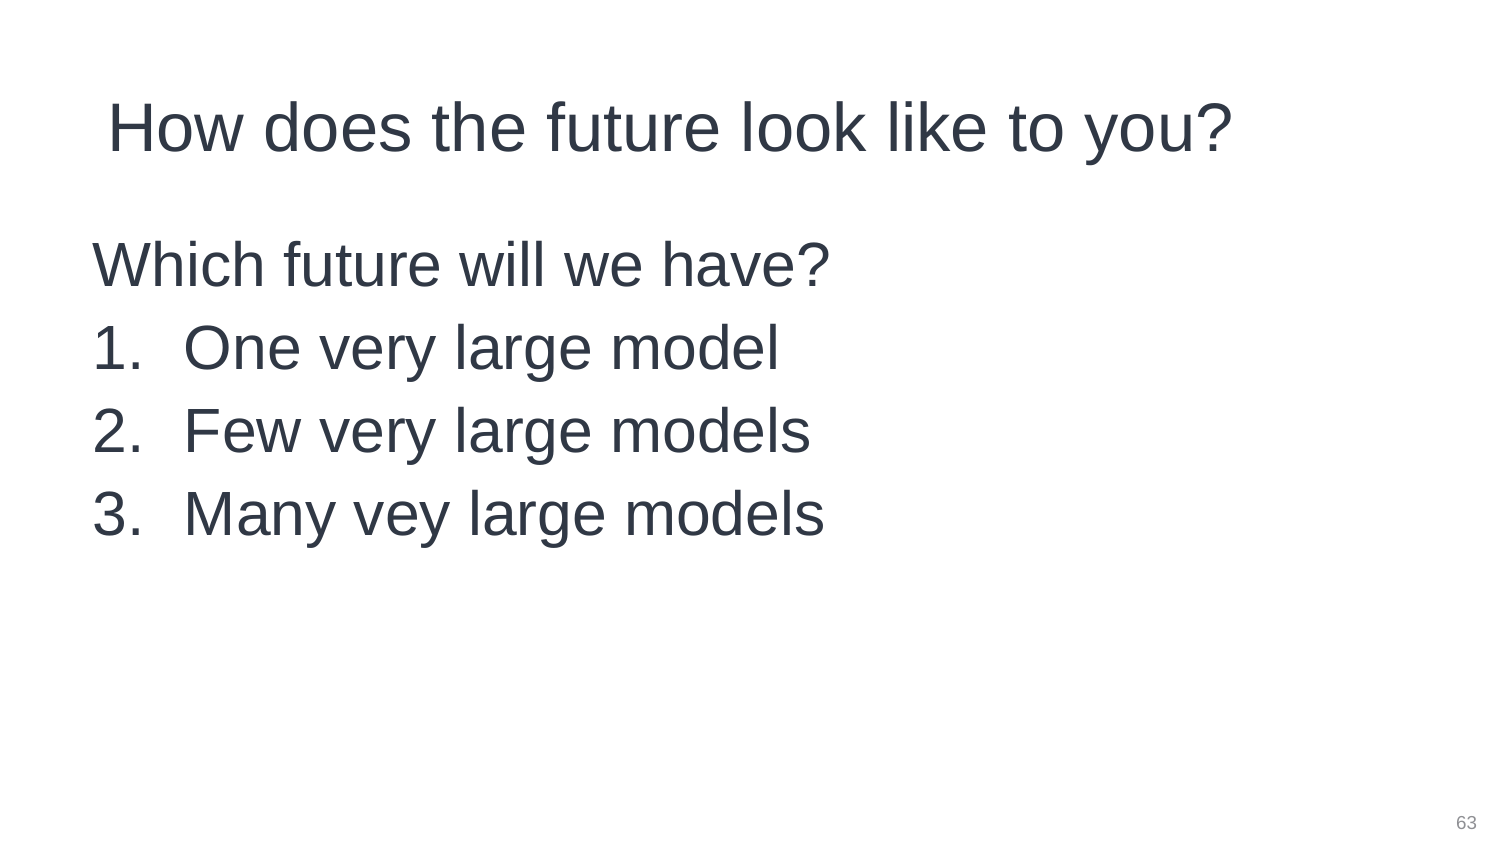

# How does the future look like to you?
Which future will we have?
One very large model
Few very large models
Many vey large models
63